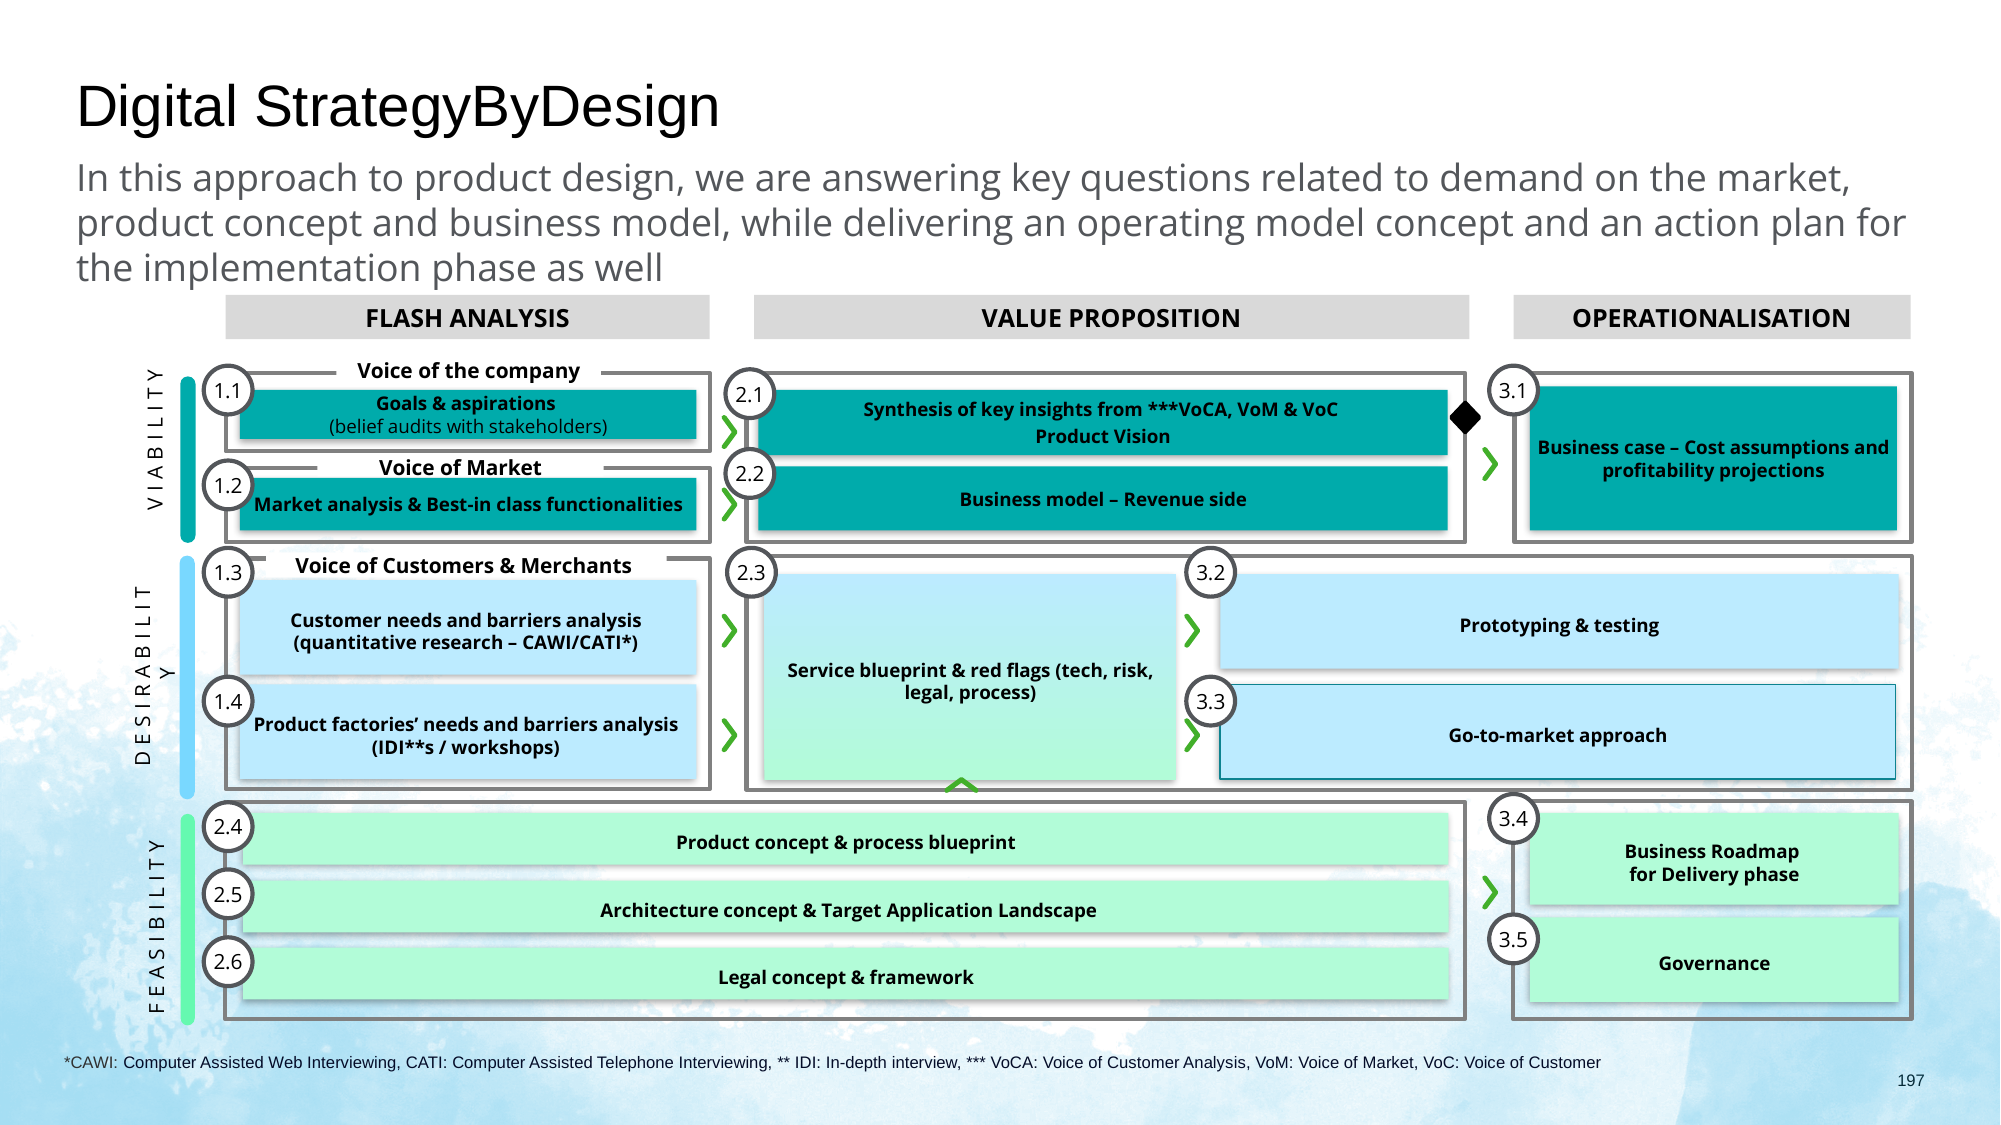

# Digital StrategyByDesign
In this approach to product design, we are answering key questions related to demand on the market, product concept and business model, while delivering an operating model concept and an action plan for the implementation phase as well
Flash analysis
VALUE PROPOSITION
OPERATIONALISATION
VIABILITY
Voice of the company
1.1
3.1
2.1

Business case – Cost assumptions and profitability projections
Goals & aspirations
(belief audits with stakeholders)
Synthesis of key insights from ***VoCA, VoM & VoC
Product Vision

2.2

Voice of Market
1.2
Business model – Revenue side

Market analysis & Best-in class functionalities

1.3
2.3
3.2
Voice of Customers & Merchants

DESIRABILITY
Service blueprint & red flags (tech, risk, legal, process)
Prototyping & testing
Customer needs and barriers analysis
(quantitative research – CAWI/CATI*)

1.4
3.3
Product factories’ needs and barriers analysis
(IDI**s / workshops)
Go-to-market approach

3.4

2.4

Product concept & process blueprint
Business Roadmap
for Delivery phase
FEASIBILITY
2.5

 Architecture concept & Target Application Landscape

3.5
Governance
2.6
Legal concept & framework
*CAWI: Computer Assisted Web Interviewing, CATI: Computer Assisted Telephone Interviewing, ** IDI: In-depth interview, *** VoCA: Voice of Customer Analysis, VoM: Voice of Market, VoC: Voice of Customer